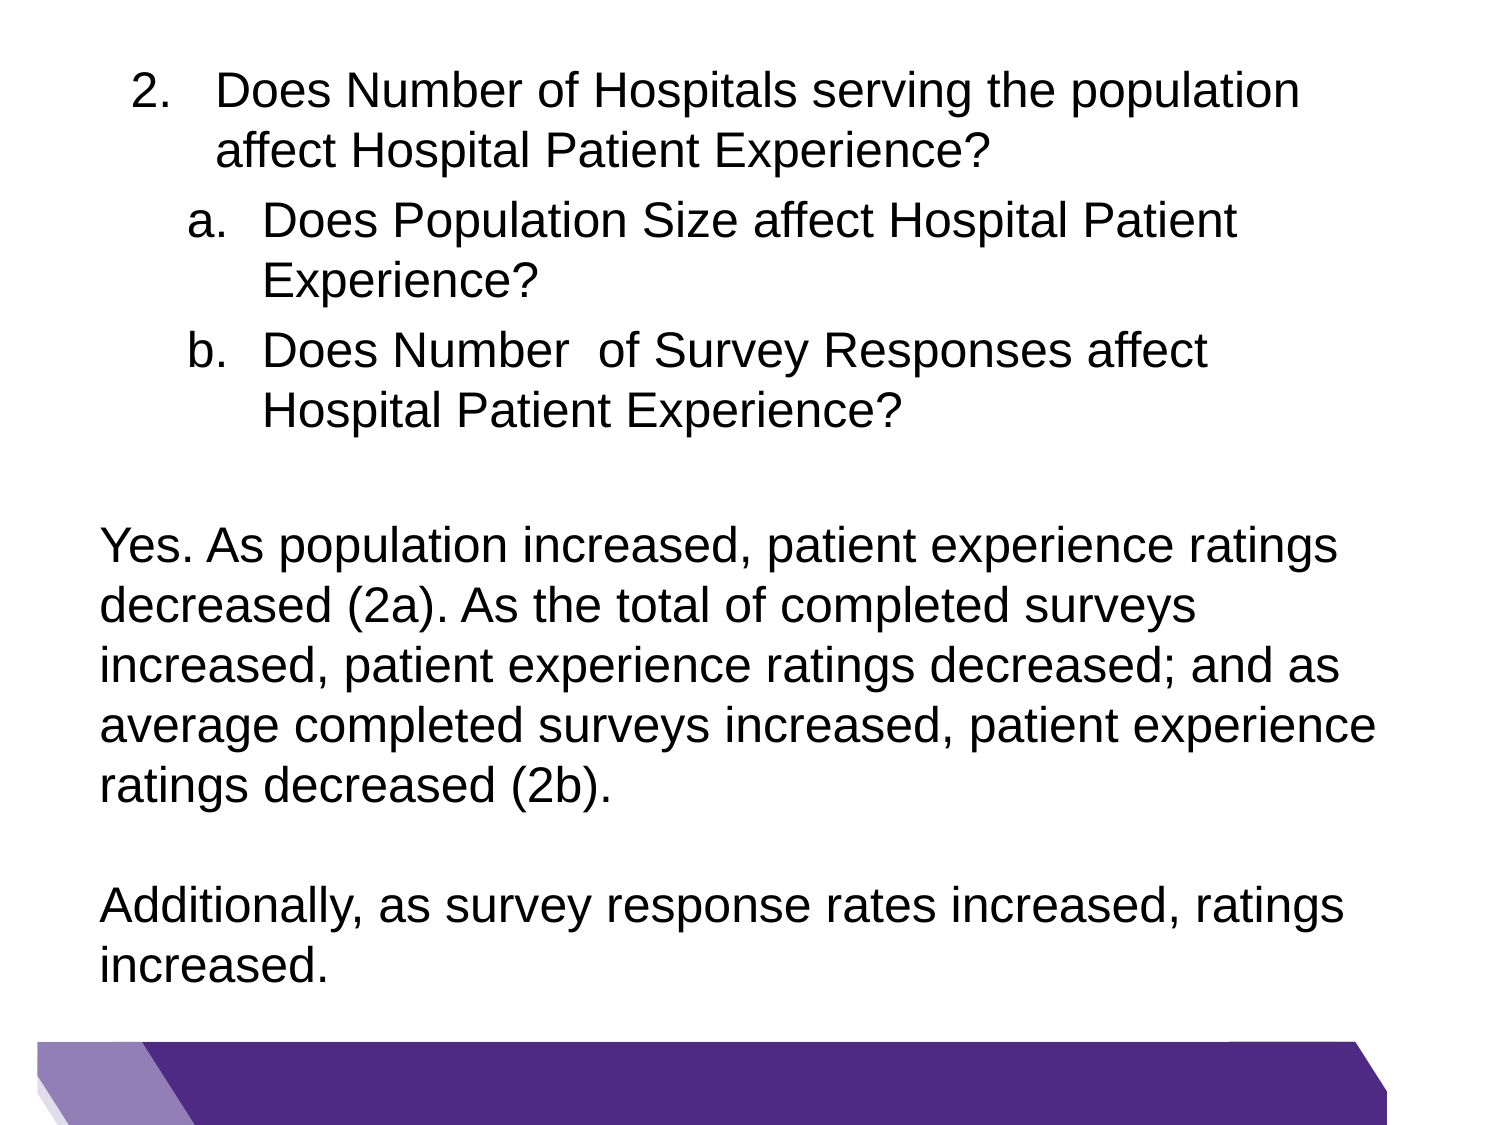

Does Number of Hospitals serving the population affect Hospital Patient Experience?
Does Population Size affect Hospital Patient Experience?
Does Number  of Survey Responses affect Hospital Patient Experience?

# Yes. As population increased, patient experience ratings decreased (2a). As the total of completed surveys increased, patient experience ratings decreased; and as average completed surveys increased, patient experience ratings decreased (2b). Additionally, as survey response rates increased, ratings increased.